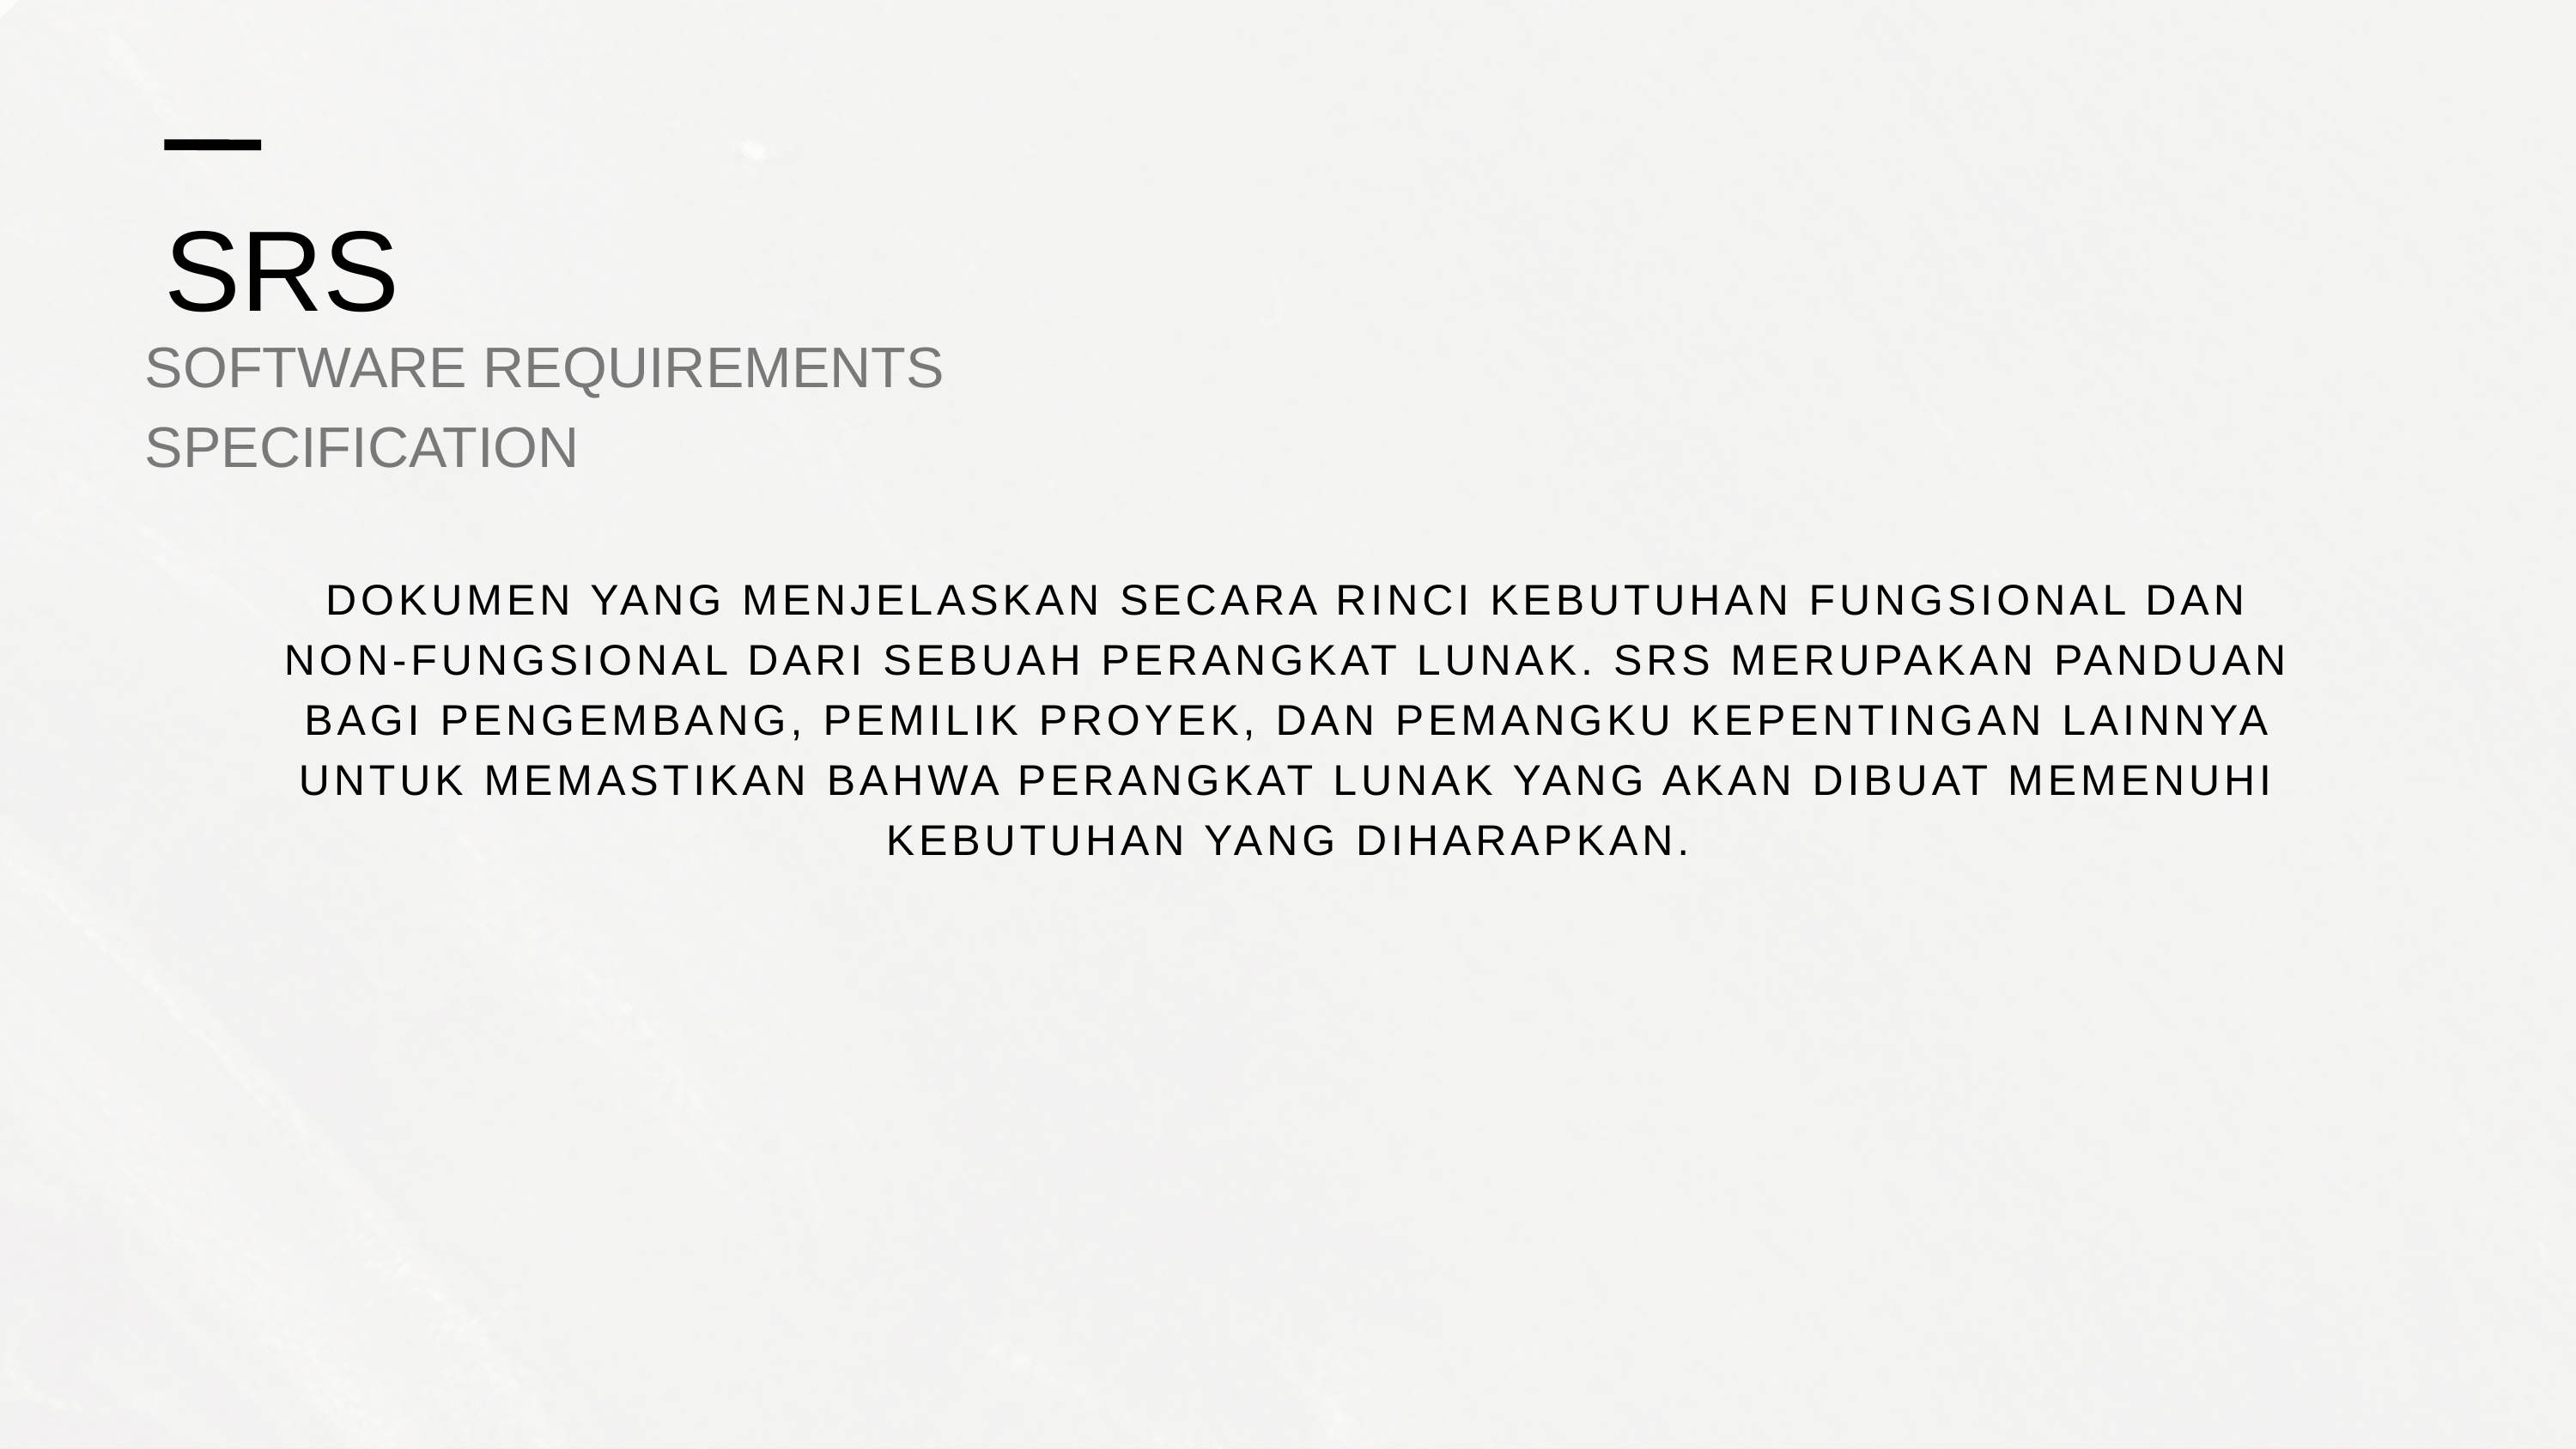

SRS
SOFTWARE REQUIREMENTS SPECIFICATION
DOKUMEN YANG MENJELASKAN SECARA RINCI KEBUTUHAN FUNGSIONAL DAN NON-FUNGSIONAL DARI SEBUAH PERANGKAT LUNAK. SRS MERUPAKAN PANDUAN BAGI PENGEMBANG, PEMILIK PROYEK, DAN PEMANGKU KEPENTINGAN LAINNYA UNTUK MEMASTIKAN BAHWA PERANGKAT LUNAK YANG AKAN DIBUAT MEMENUHI KEBUTUHAN YANG DIHARAPKAN.